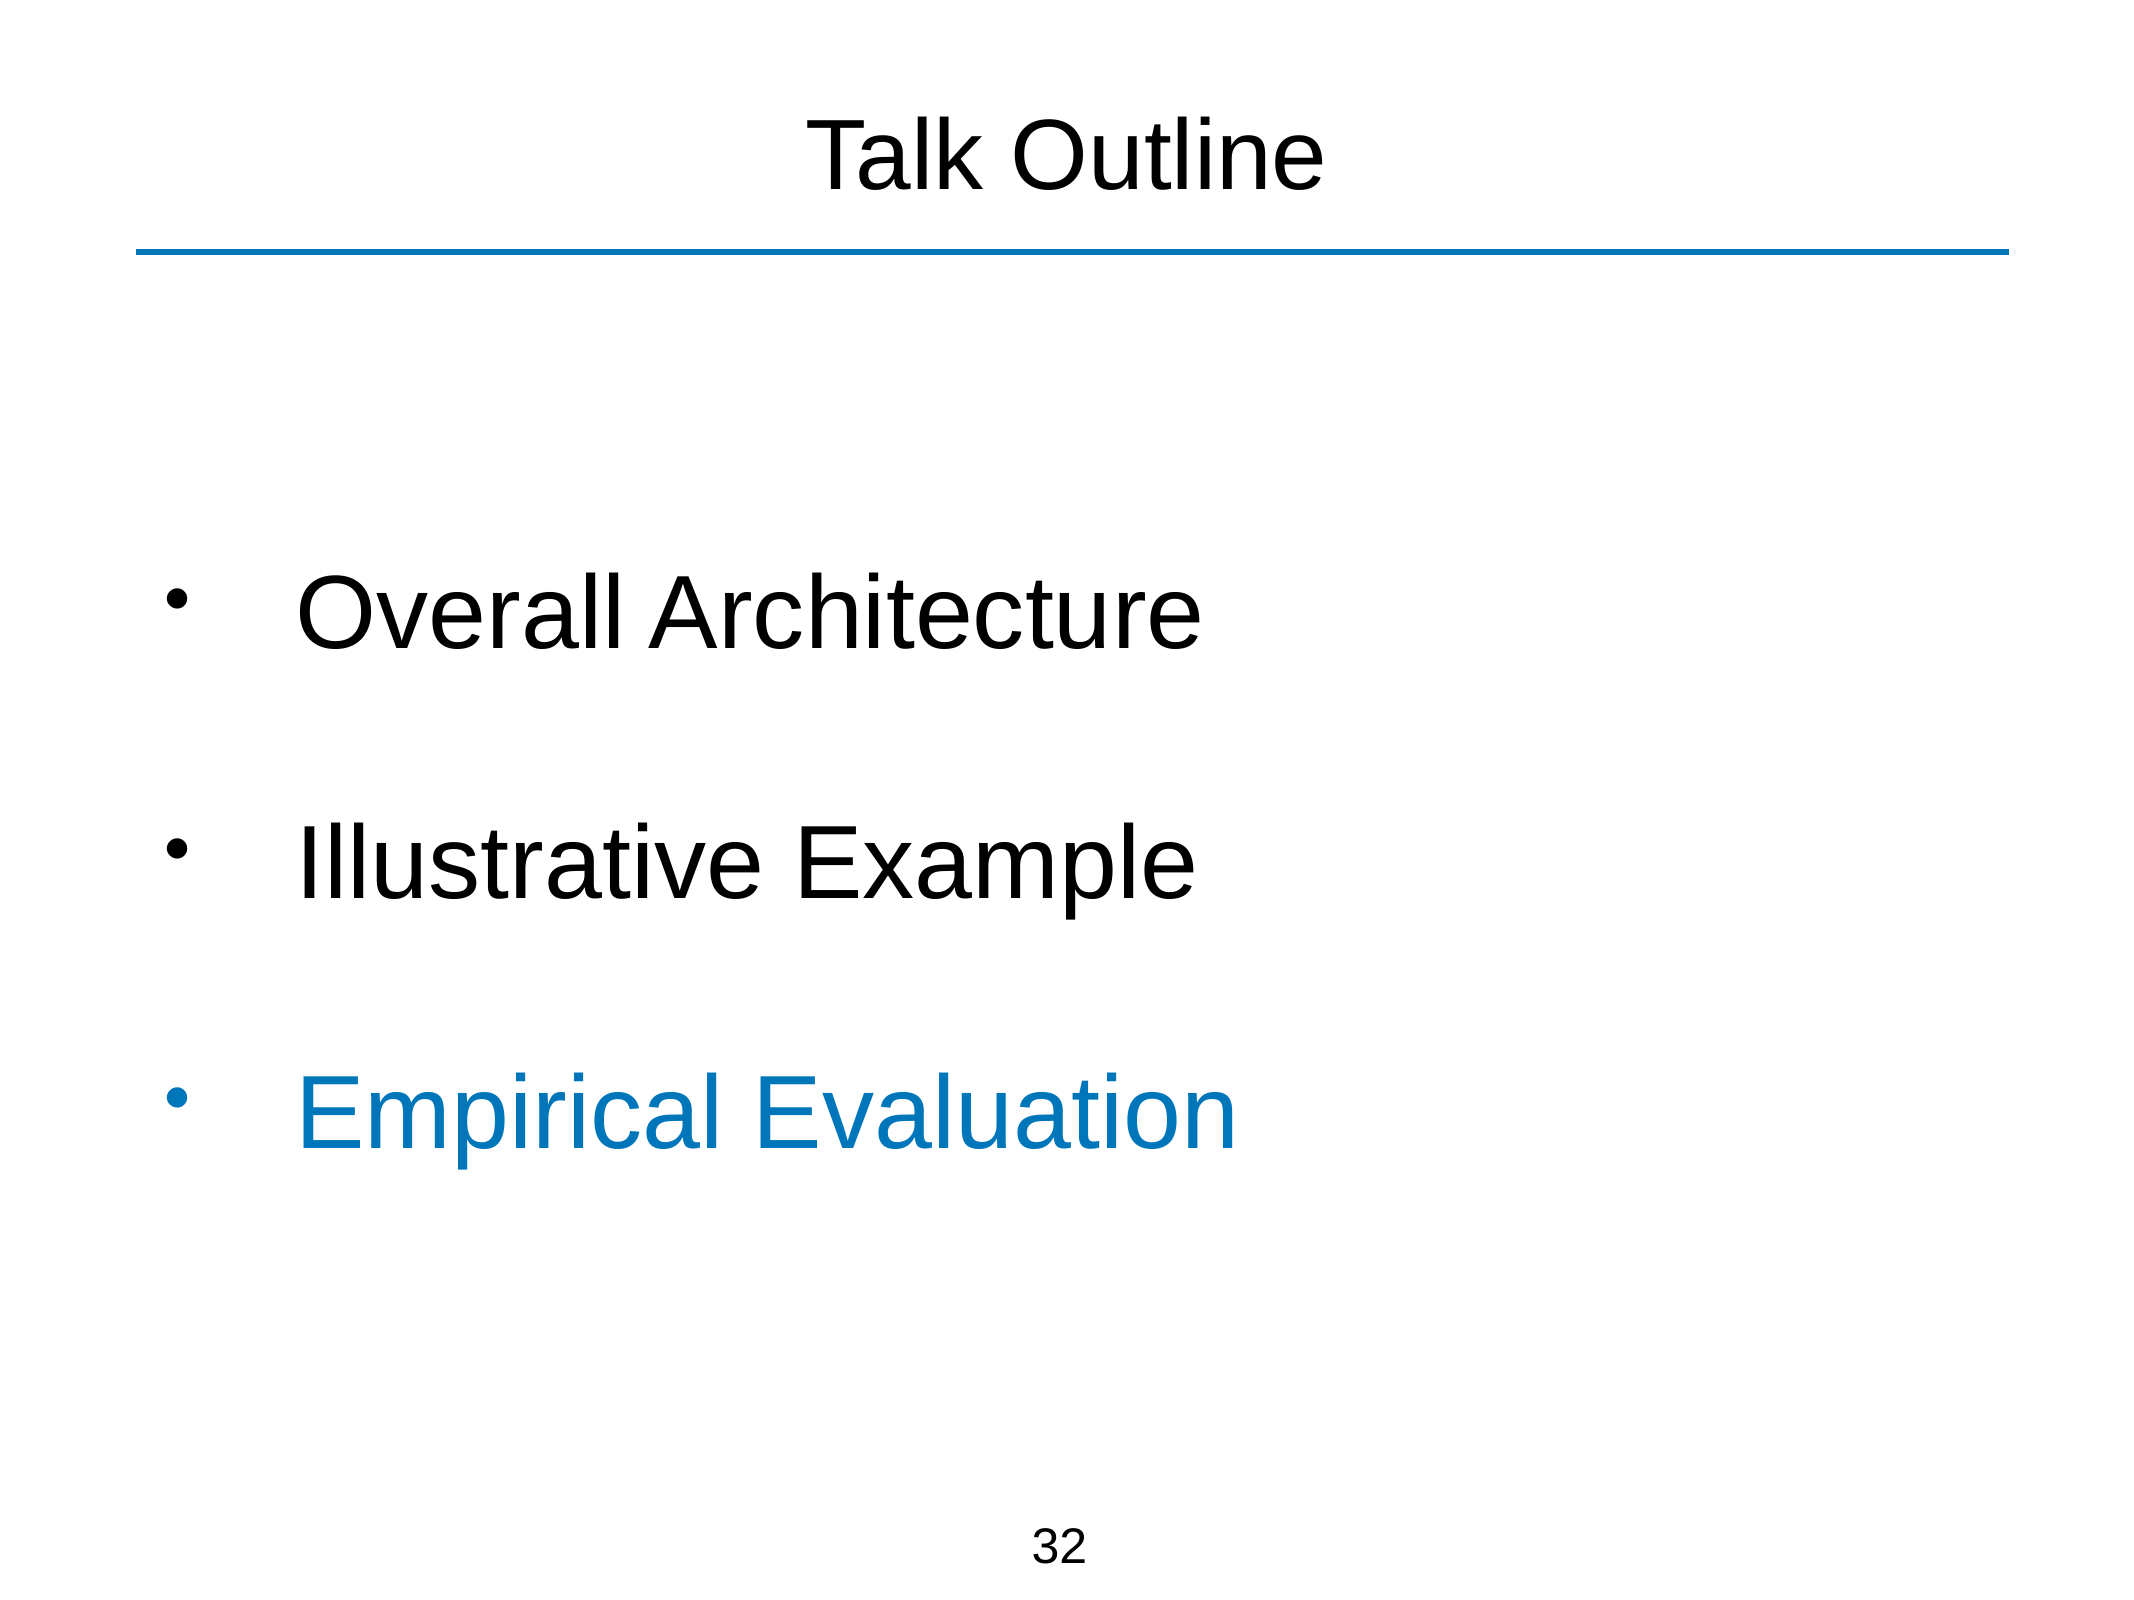

# Talk Outline
  Overall Architecture
  Illustrative Example
  Empirical Evaluation
32